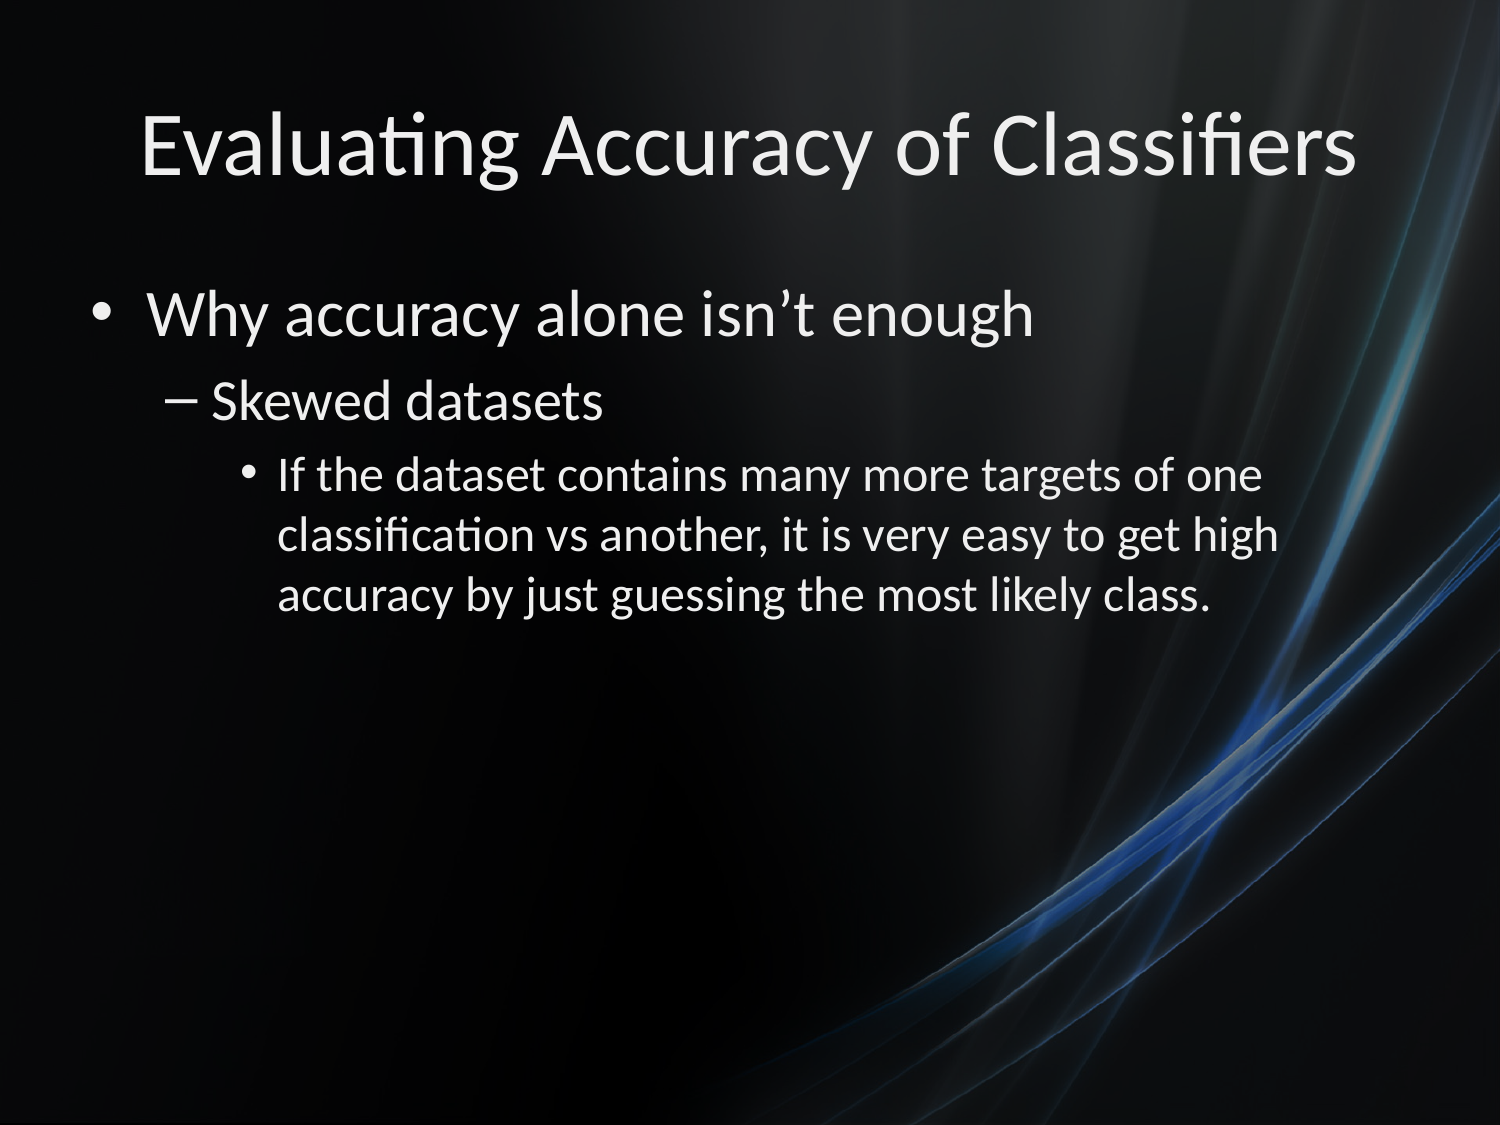

# Evaluating Accuracy of Classifiers
Why accuracy alone isn’t enough
Skewed datasets
If the dataset contains many more targets of one classification vs another, it is very easy to get high accuracy by just guessing the most likely class.